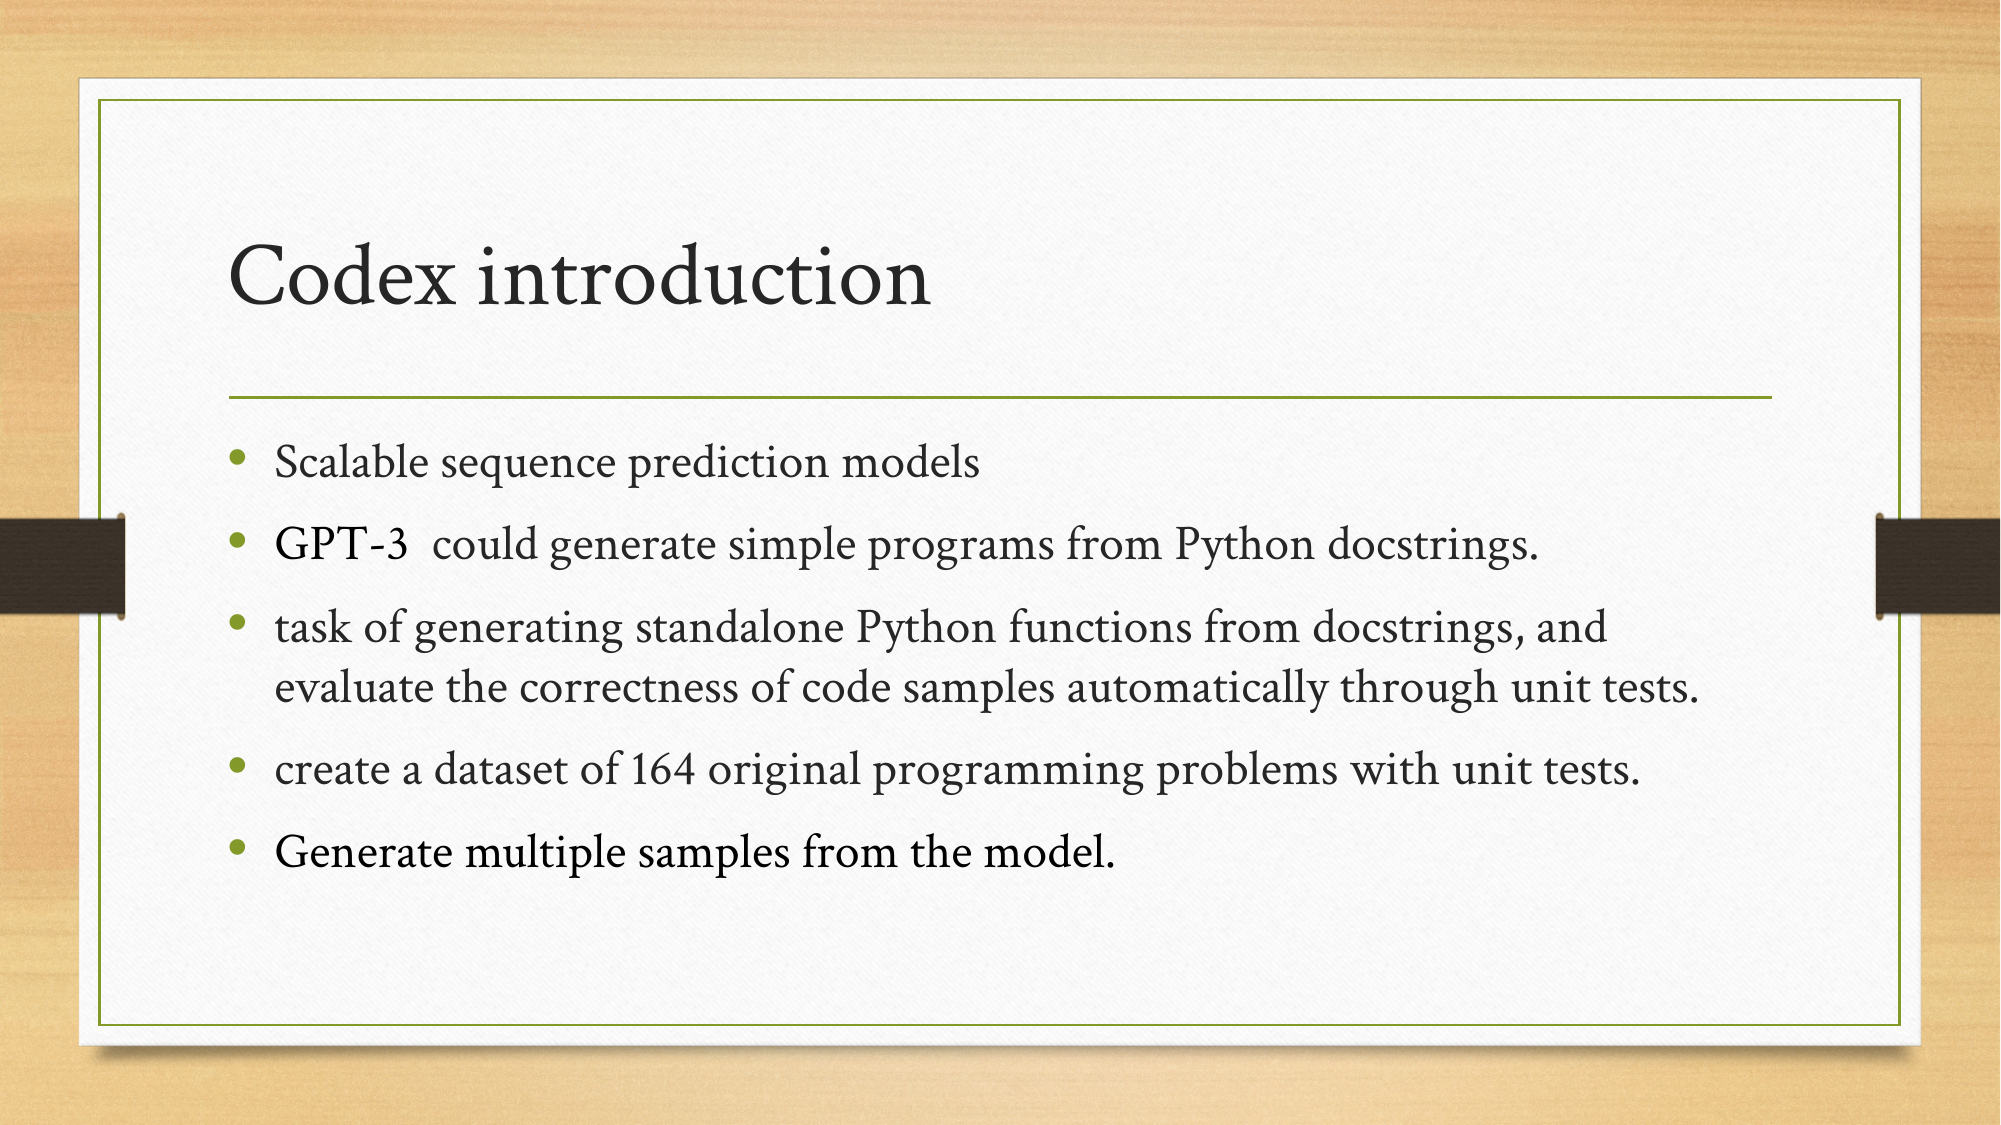

# Codex introduction
Scalable sequence prediction models
GPT-3  could generate simple programs from Python docstrings.
task of generating standalone Python functions from docstrings, and evaluate the correctness of code samples automatically through unit tests.
create a dataset of 164 original programming problems with unit tests.
Generate multiple samples from the model.